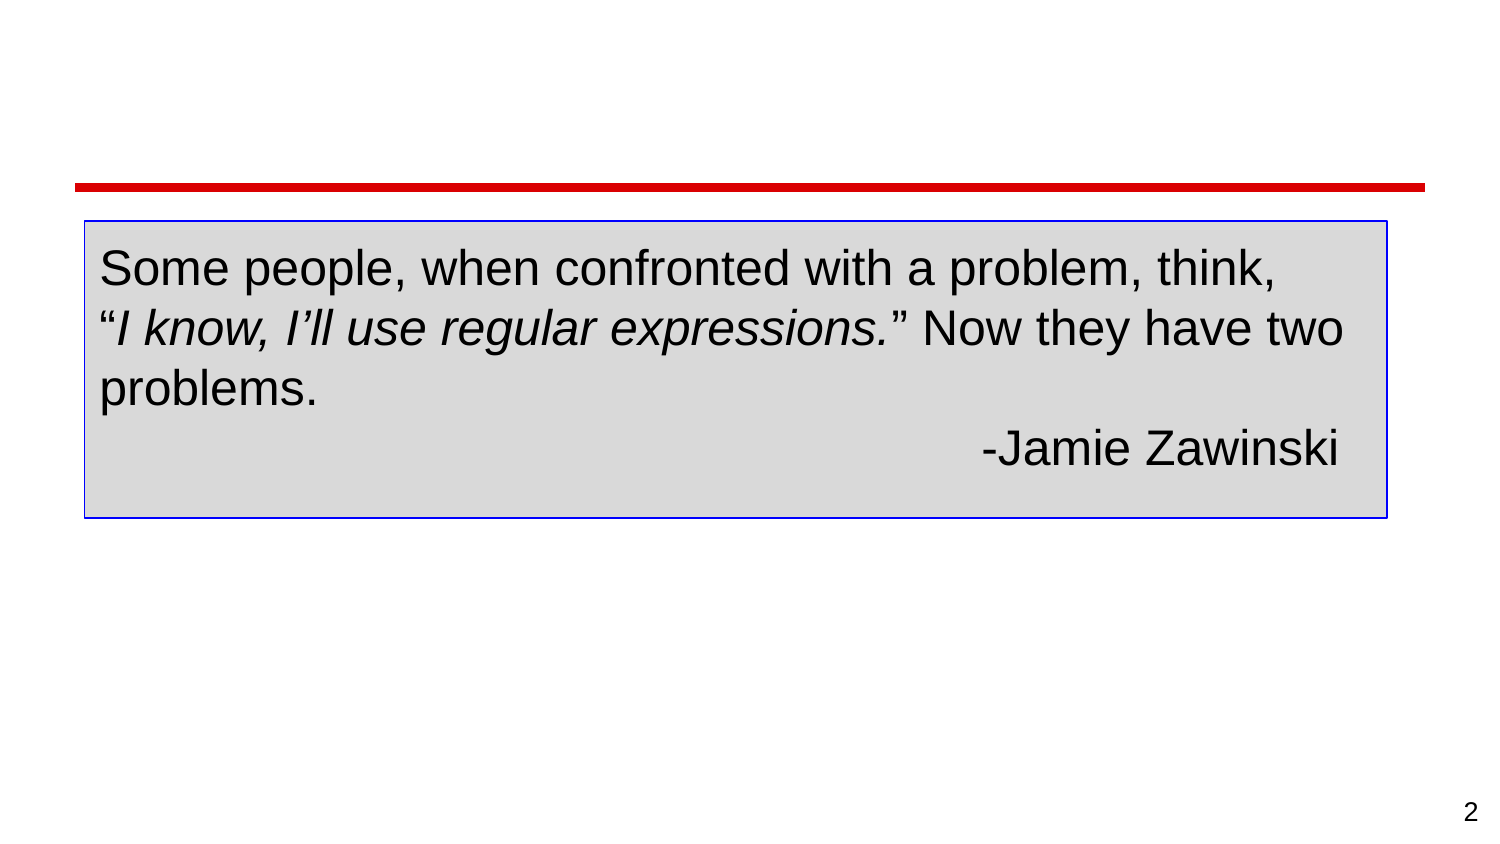

Some people, when confronted with a problem, think,
“I know, I’ll use regular expressions.” Now they have two problems.
                                                               -Jamie Zawinski
2